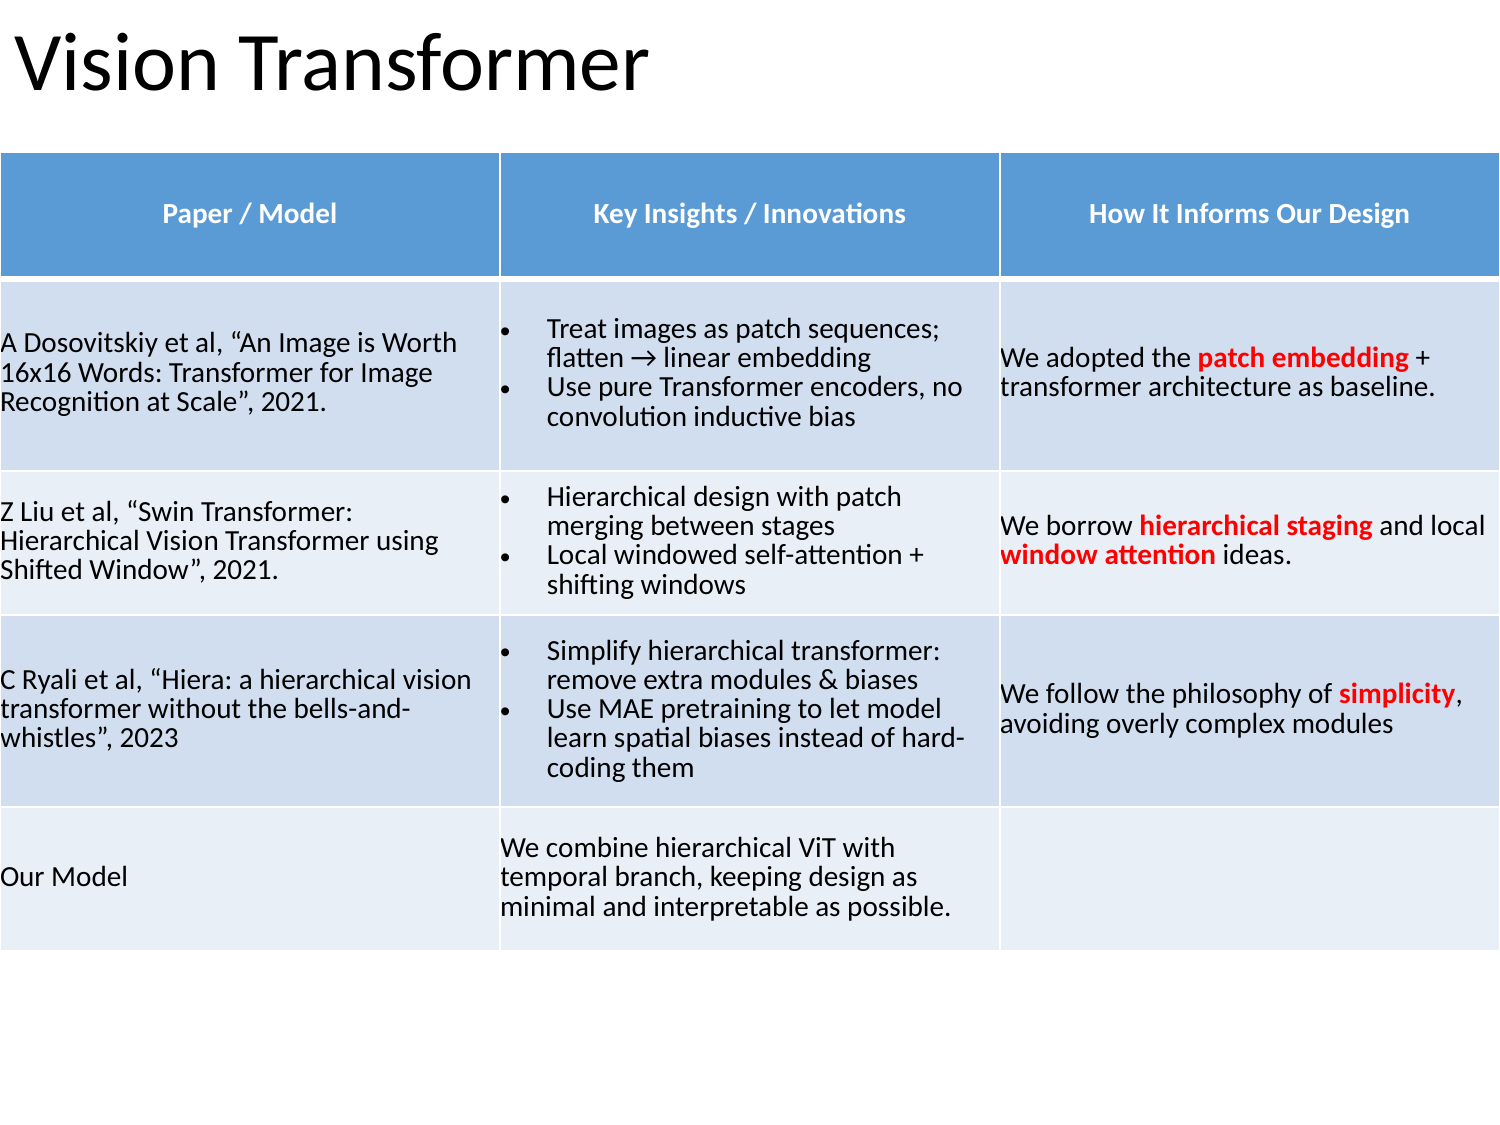

Vision Transformer
| Paper / Model | Key Insights / Innovations | How It Informs Our Design |
| --- | --- | --- |
| A Dosovitskiy et al, “An Image is Worth 16x16 Words: Transformer for Image Recognition at Scale”, 2021. | Treat images as patch sequences; flatten → linear embedding Use pure Transformer encoders, no convolution inductive bias | We adopted the patch embedding + transformer architecture as baseline. |
| Z Liu et al, “Swin Transformer: Hierarchical Vision Transformer using Shifted Window”, 2021. | Hierarchical design with patch merging between stages Local windowed self-attention + shifting windows | We borrow hierarchical staging and local window attention ideas. |
| C Ryali et al, “Hiera: a hierarchical vision transformer without the bells-and-whistles”, 2023 | Simplify hierarchical transformer: remove extra modules & biases Use MAE pretraining to let model learn spatial biases instead of hard-coding them | We follow the philosophy of simplicity, avoiding overly complex modules |
| Our Model | We combine hierarchical ViT with temporal branch, keeping design as minimal and interpretable as possible. |  |